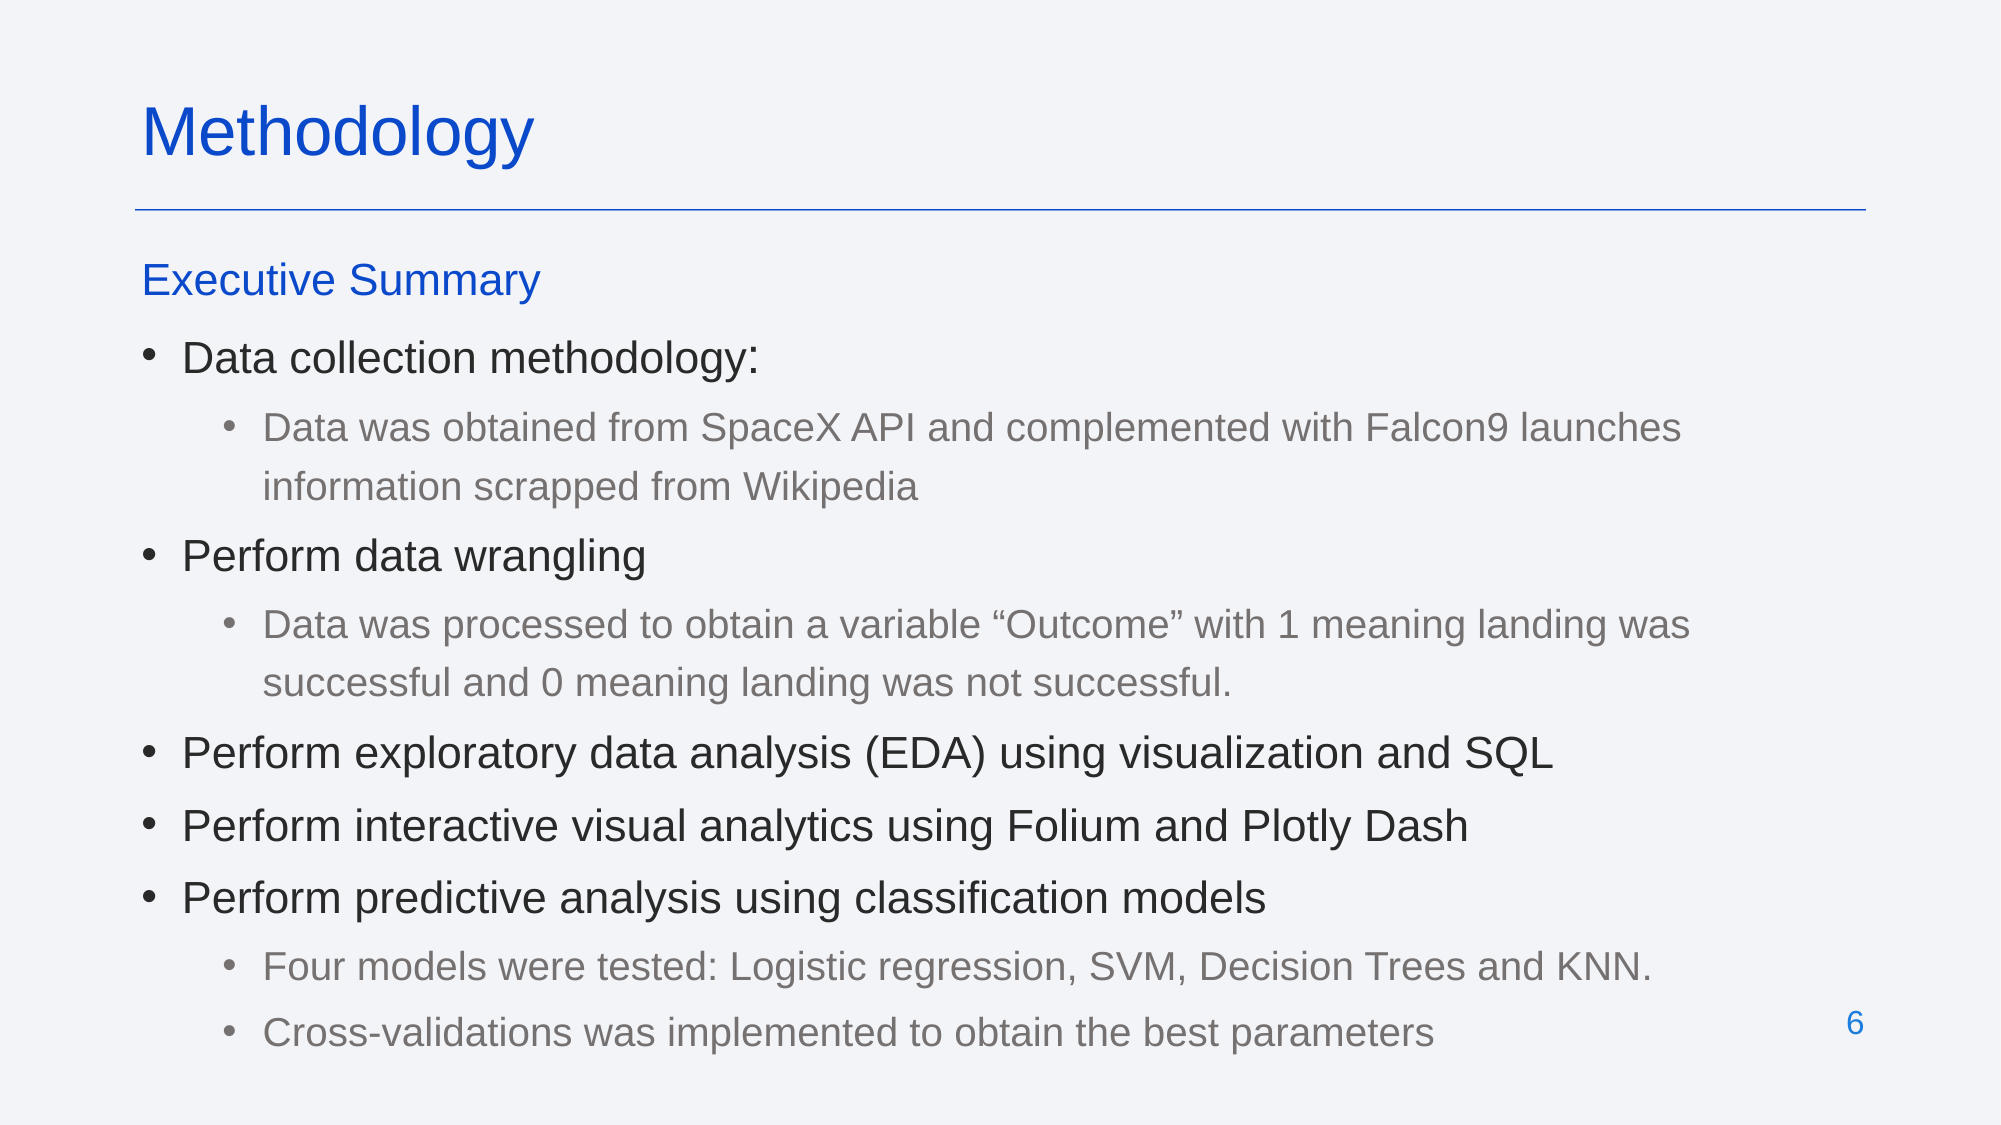

Methodology
Executive Summary
Data collection methodology:
Data was obtained from SpaceX API and complemented with Falcon9 launches information scrapped from Wikipedia
Perform data wrangling
Data was processed to obtain a variable “Outcome” with 1 meaning landing was successful and 0 meaning landing was not successful.
Perform exploratory data analysis (EDA) using visualization and SQL
Perform interactive visual analytics using Folium and Plotly Dash
Perform predictive analysis using classification models
Four models were tested: Logistic regression, SVM, Decision Trees and KNN.
Cross-validations was implemented to obtain the best parameters

6